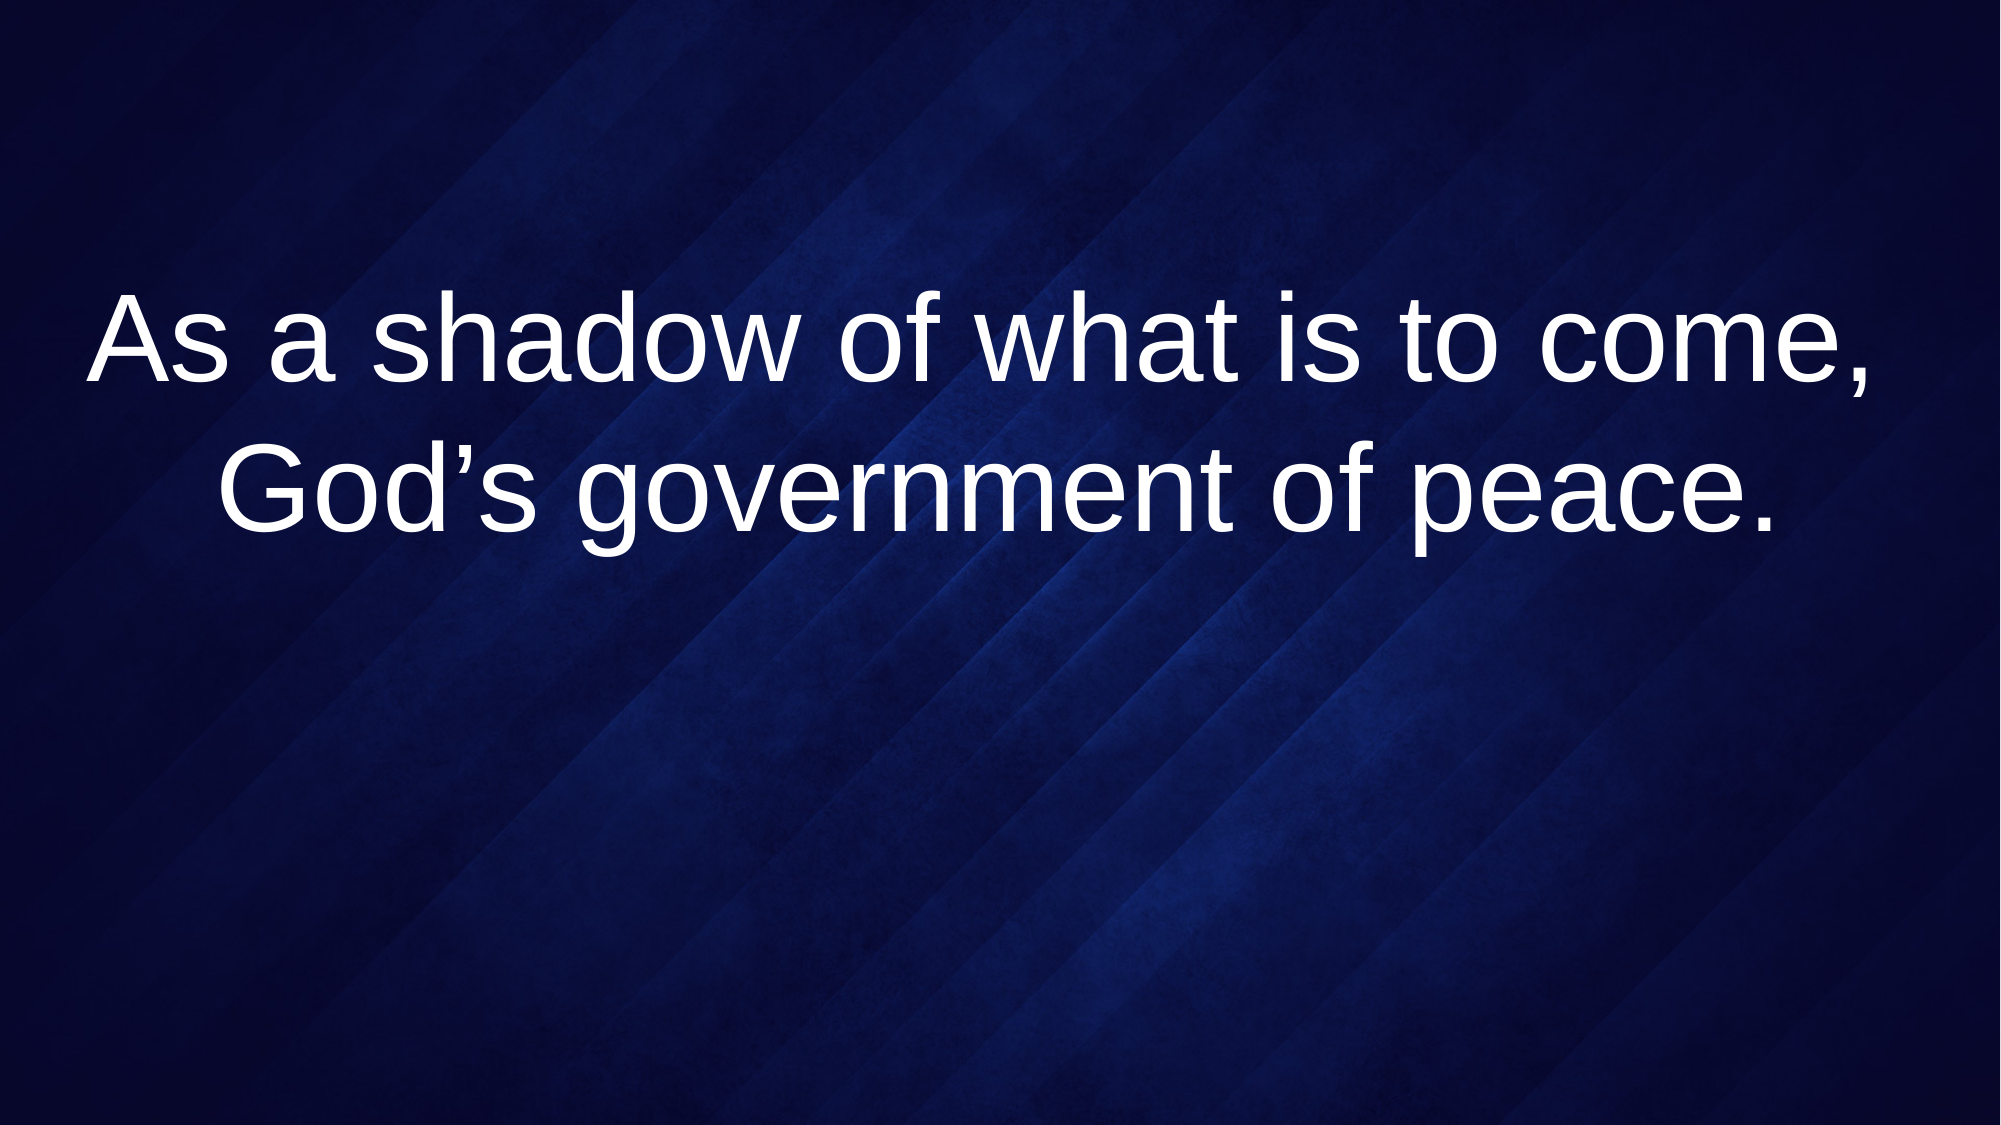

# As a shadow of what is to come, God’s government of peace.